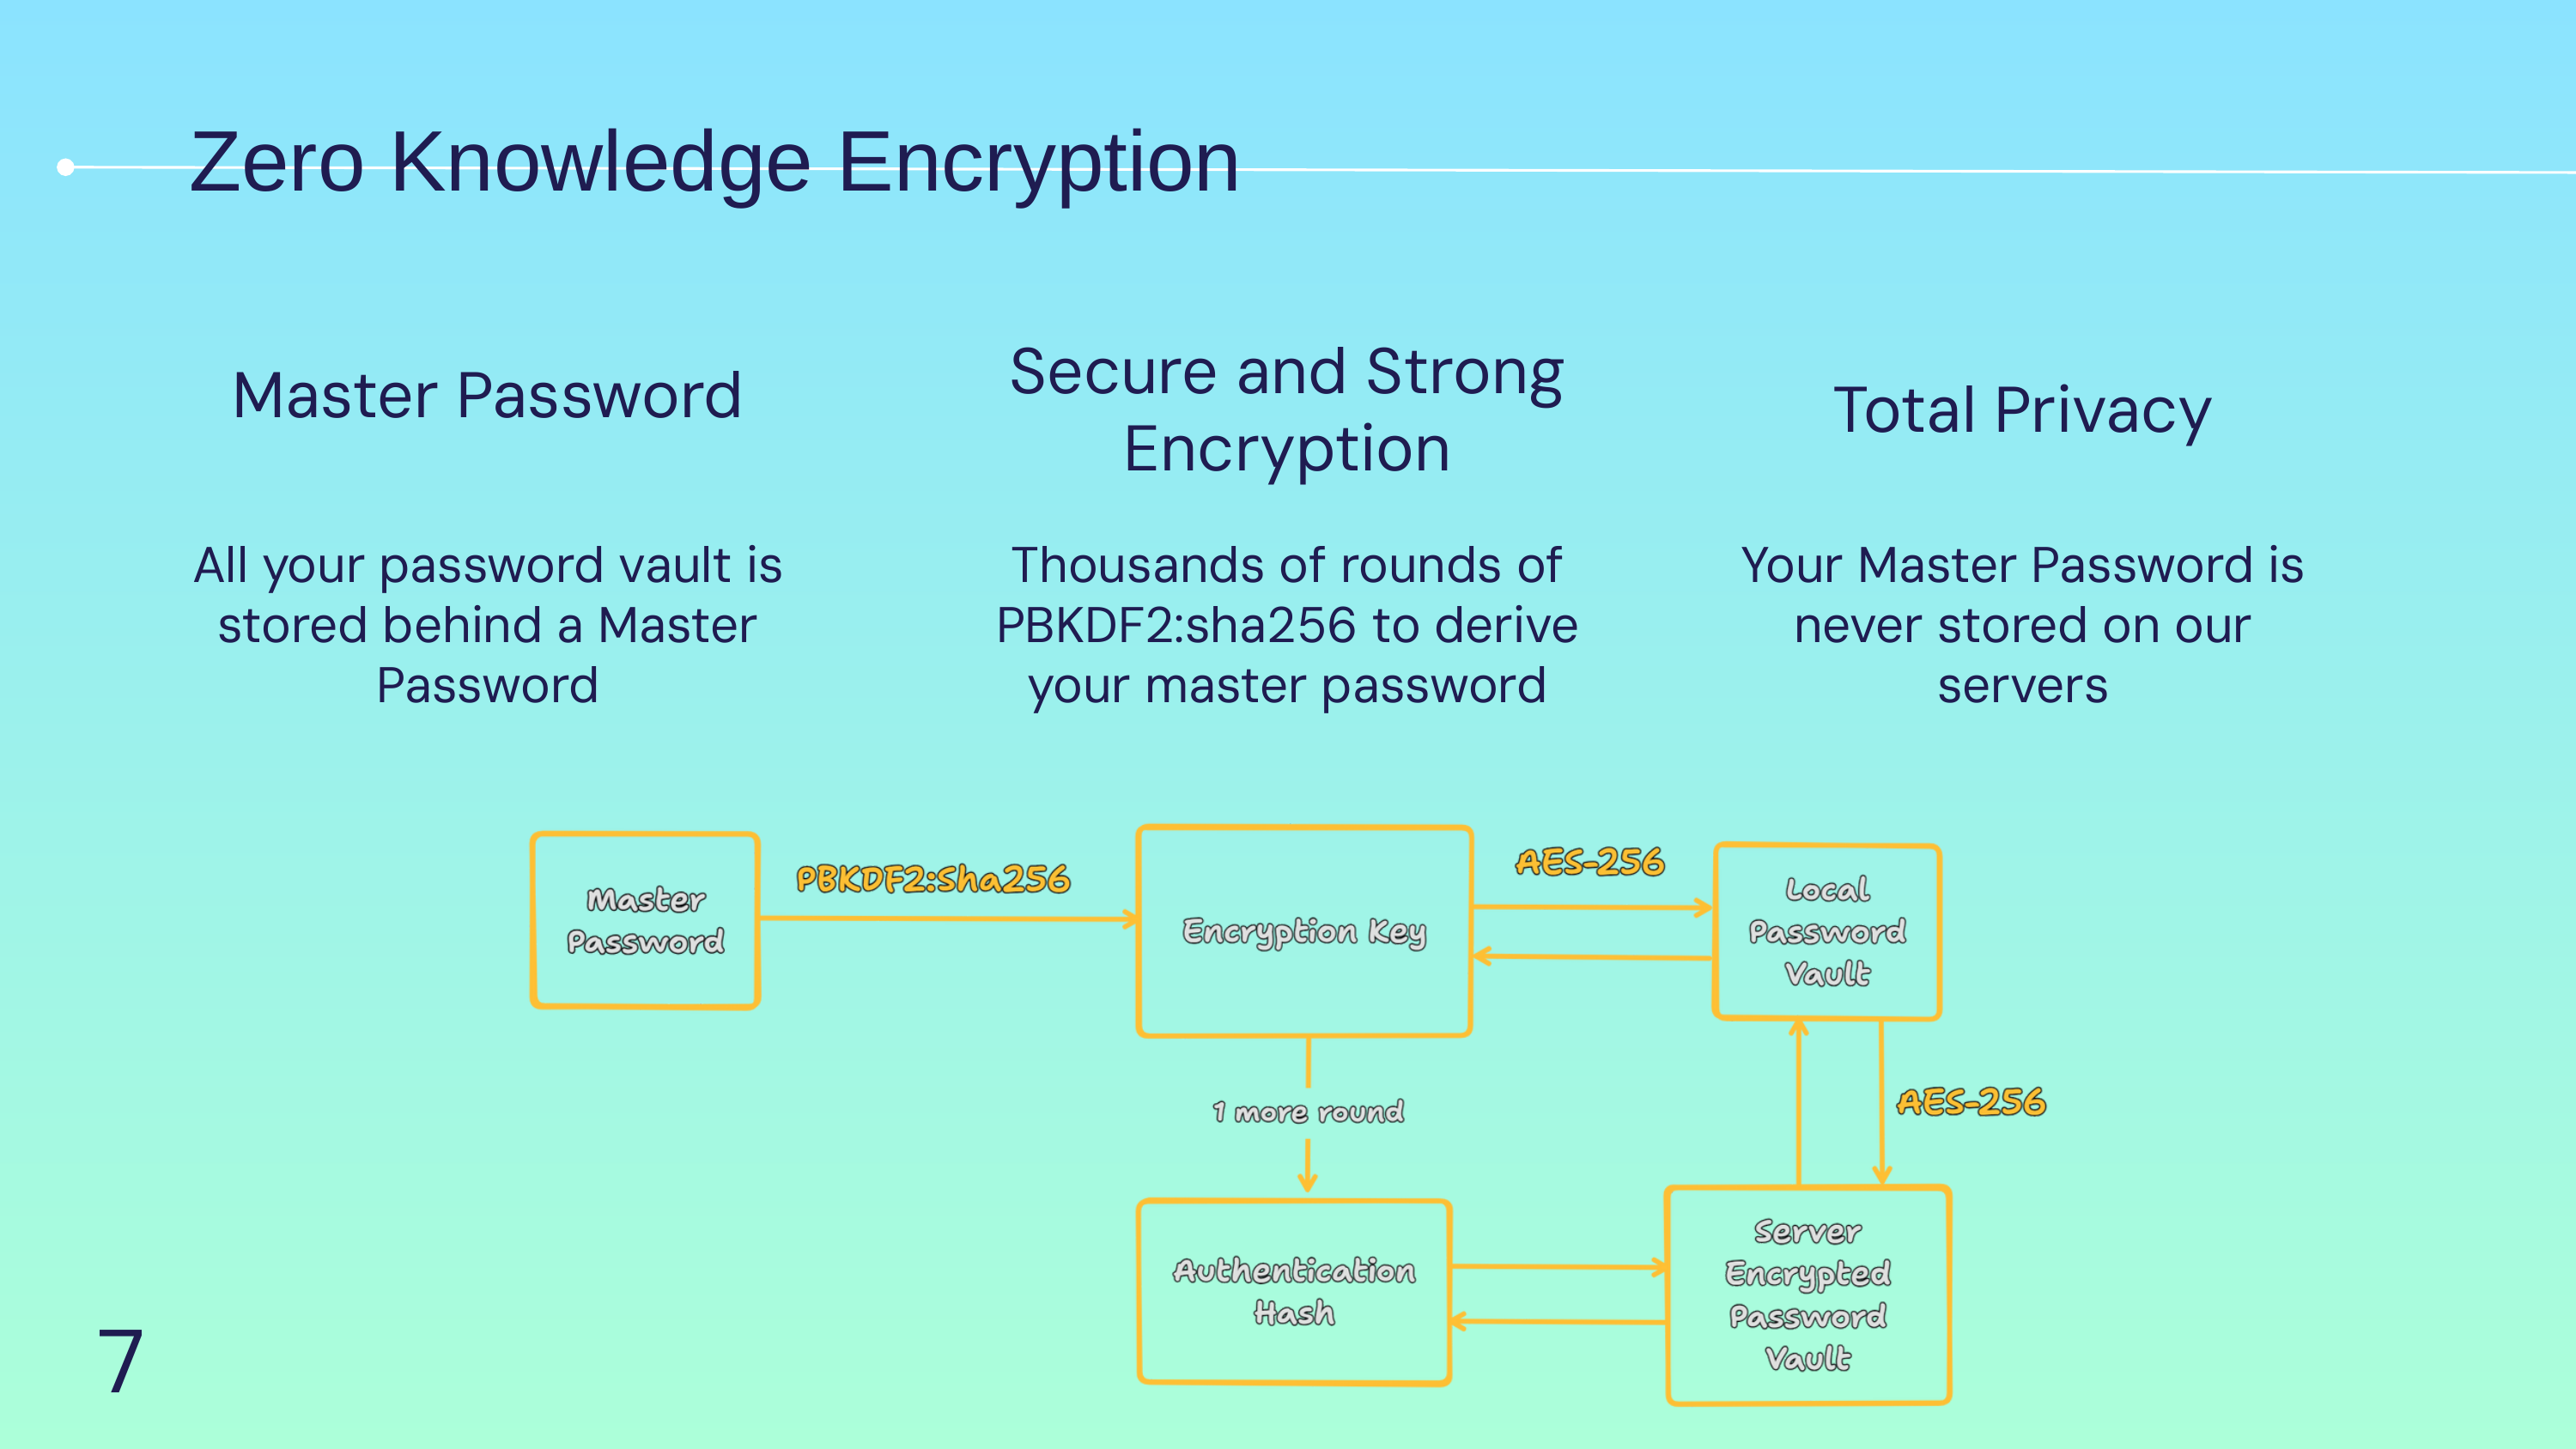

Zero Knowledge Encryption

Secure and Strong Encryption
Master Password
Total Privacy
All your password vault is stored behind a Master Password
Thousands of rounds of PBKDF2:sha256 to derive your master password
Your Master Password is never stored on our servers

7